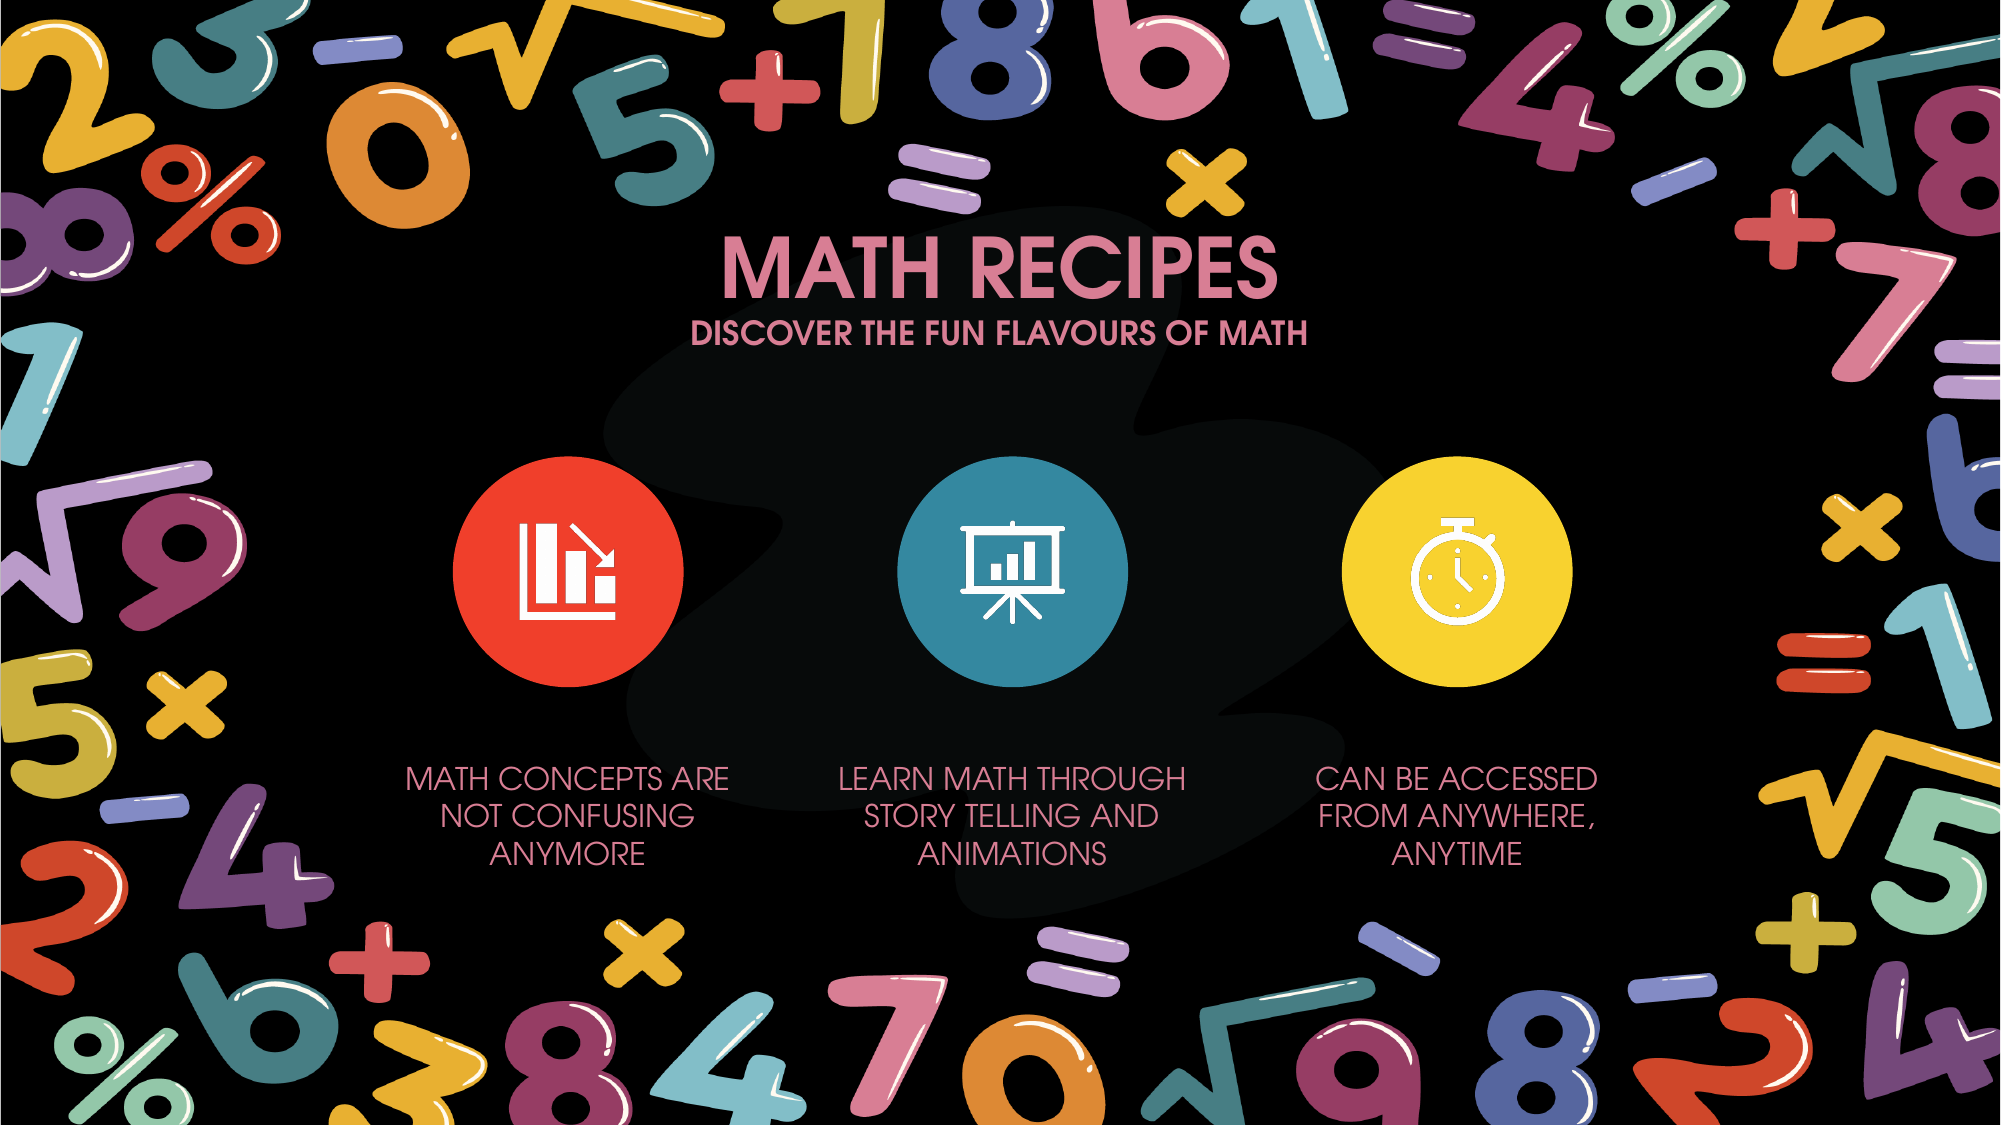

# MATH RECIPES DISCOVER THE FUN FLAVOURS OF MATH
Math concepts are not confusing anymore
Learn math through story telling and animations
Can be accessed from anywhere, anytime